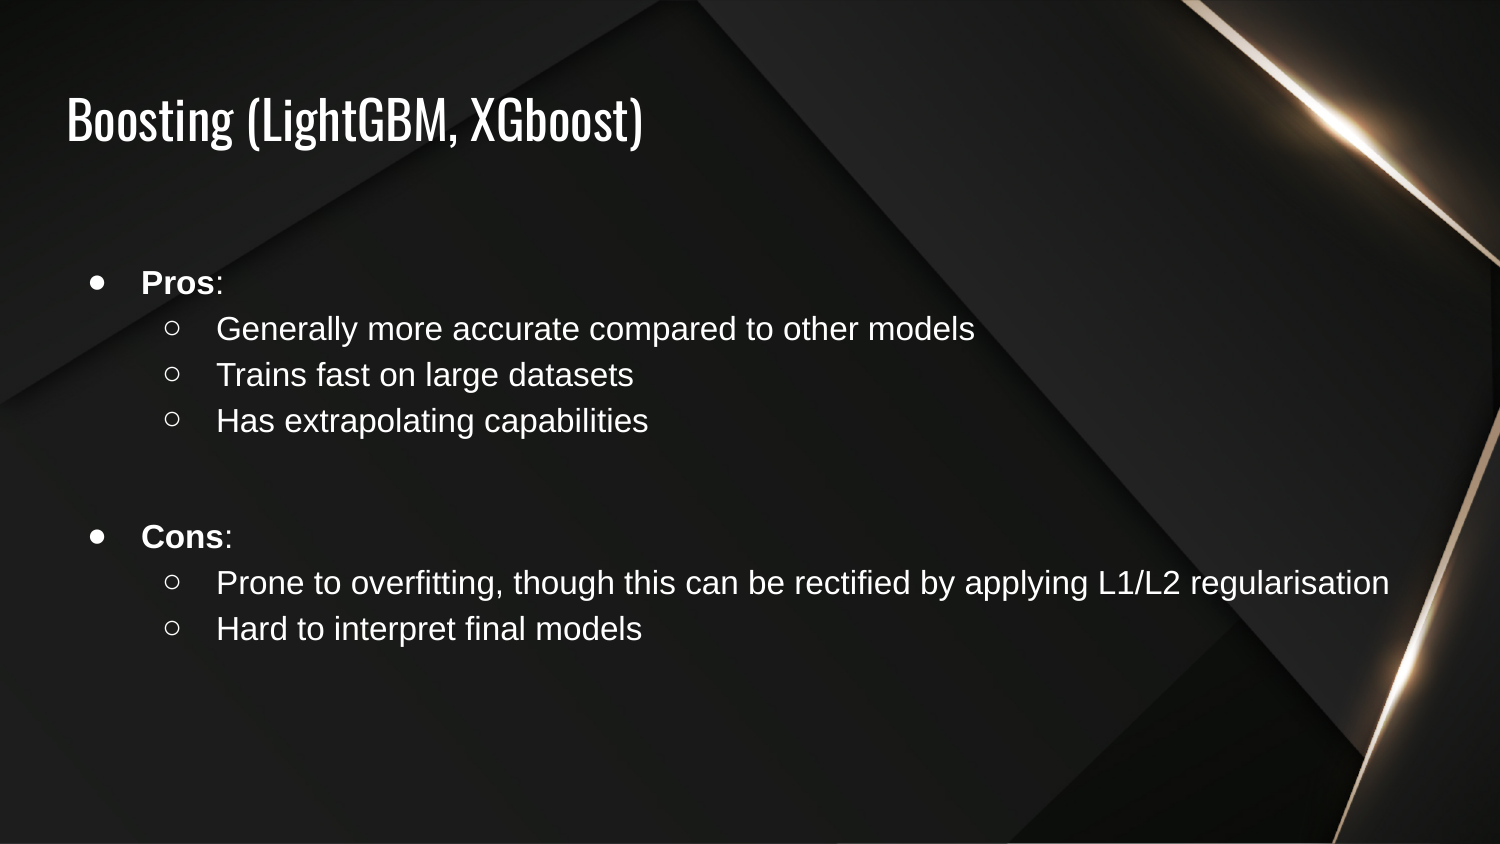

# Boosting (LightGBM, XGboost)
Pros:
Generally more accurate compared to other models
Trains fast on large datasets
Has extrapolating capabilities

Cons:
Prone to overfitting, though this can be rectified by applying L1/L2 regularisation
Hard to interpret final models